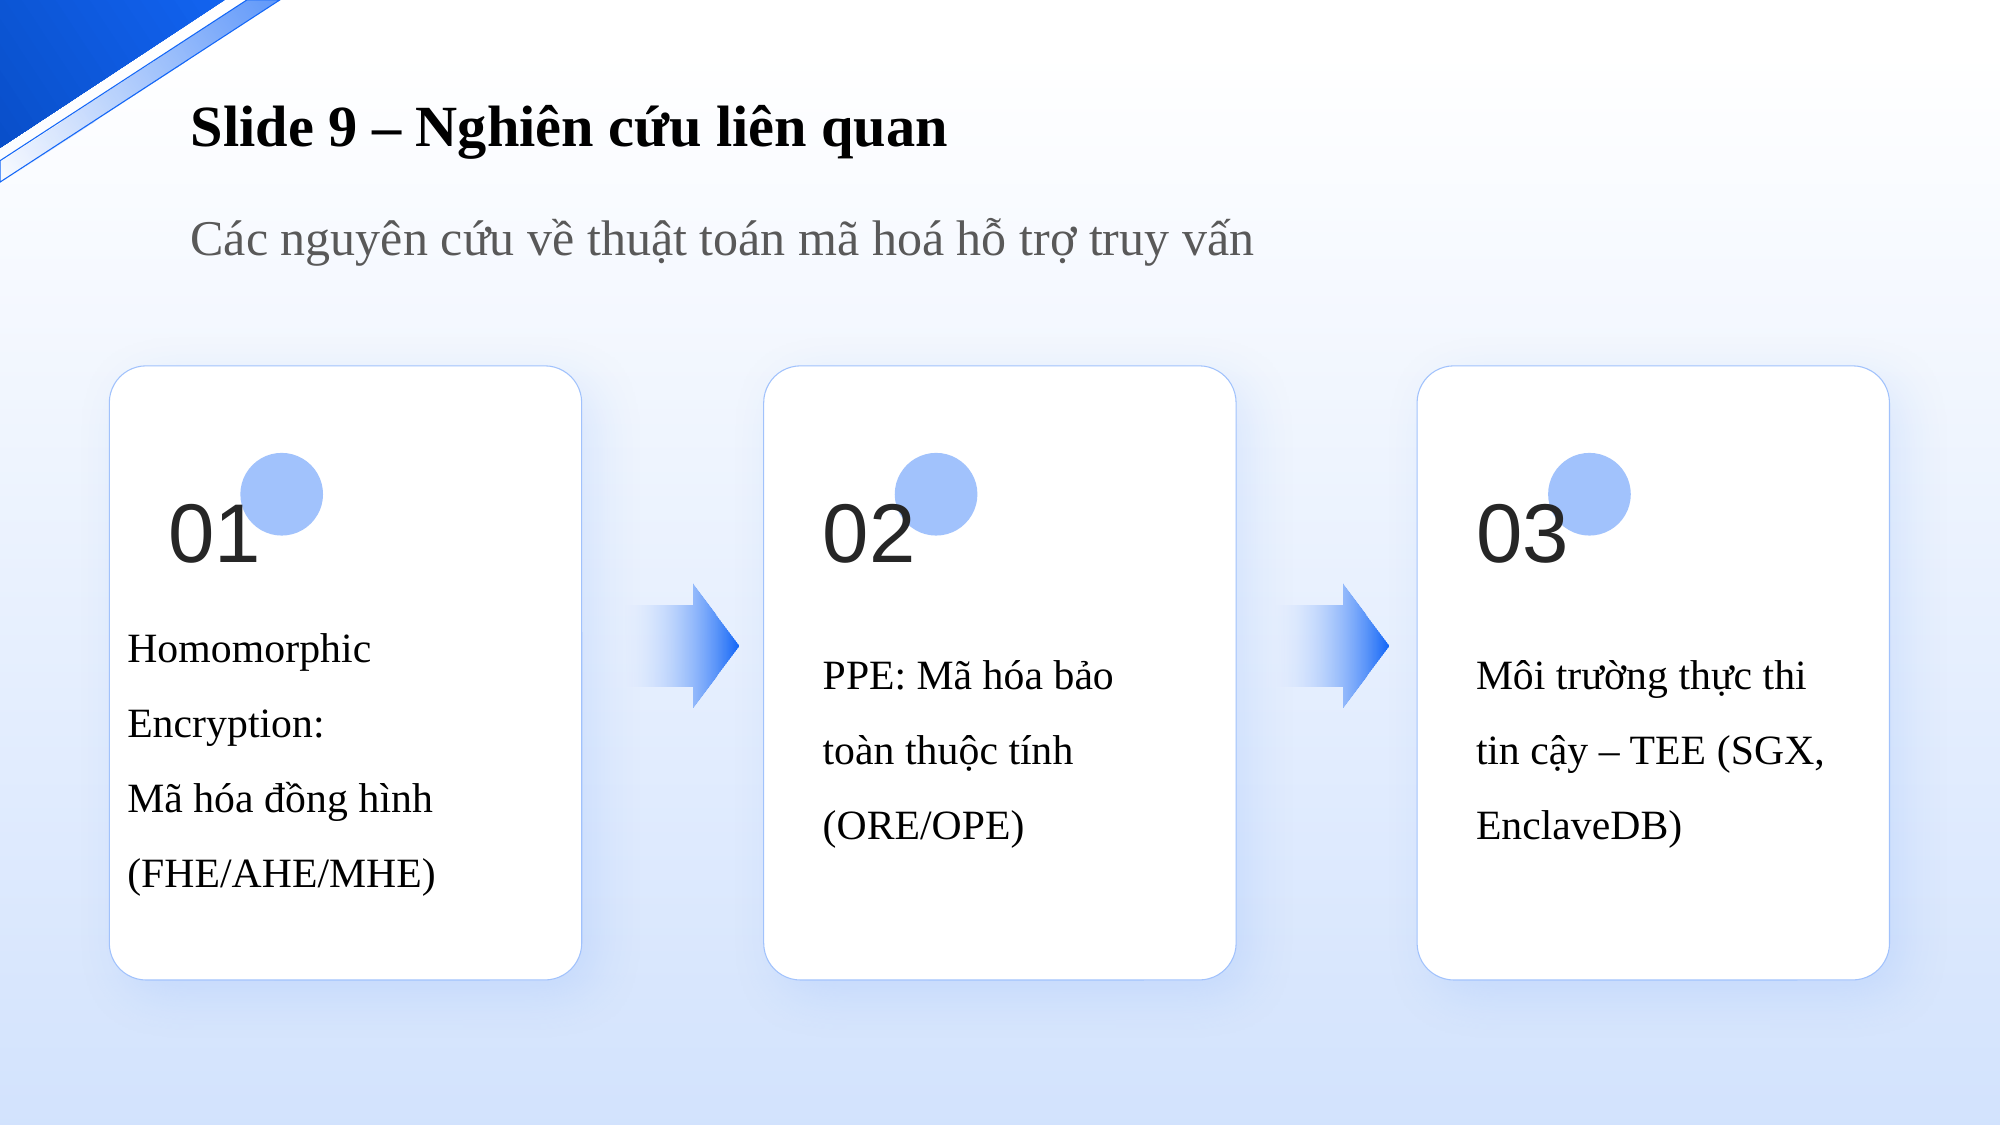

Slide 9 – Nghiên cứu liên quan
Các nguyên cứu về thuật toán mã hoá hỗ trợ truy vấn

01
02
03

Homomorphic Encryption:
Mã hóa đồng hình (FHE/AHE/MHE)
PPE: Mã hóa bảo toàn thuộc tính  (ORE/OPE)
Môi trường thực thi tin cậy – TEE (SGX, EnclaveDB)